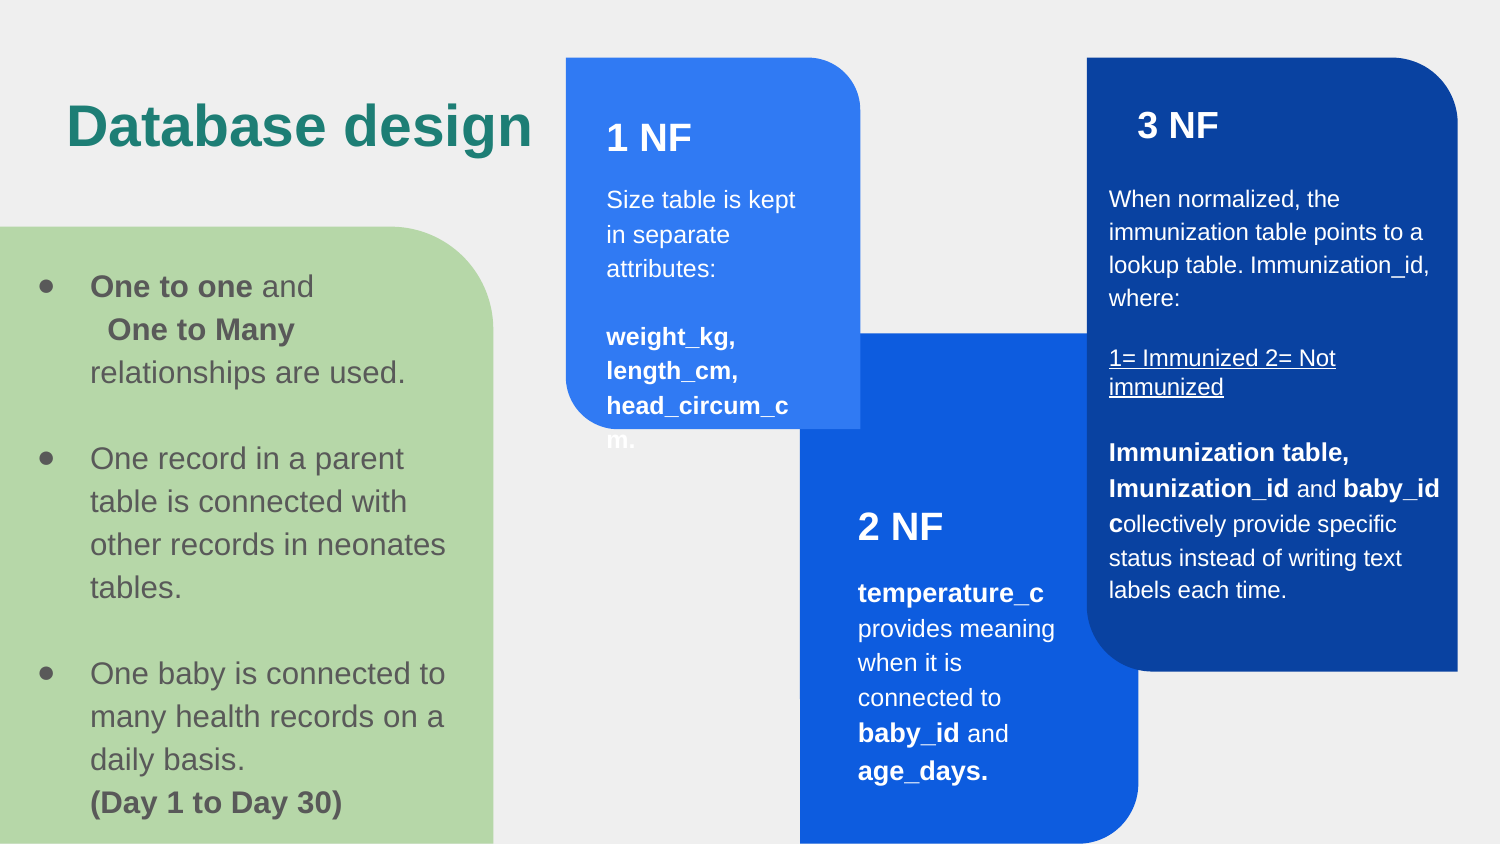

1 NF
Size table is kept in separate attributes:
weight_kg, length_cm, head_circum_cm.

3 NF
When normalized, the immunization table points to a lookup table. Immunization_id, where:
1= Immunized 2= Not immunized
Immunization table, Imunization_id and baby_id collectively provide specific status instead of writing text labels each time.

# Database design

One to one and                  One to Many relationships are used.

One record in a parent table is connected with other records in neonates tables.

One baby is connected to many health records on a daily basis.
(Day 1 to Day 30)

2 NF
temperature_c provides meaning when it is connected to baby_id and age_days.